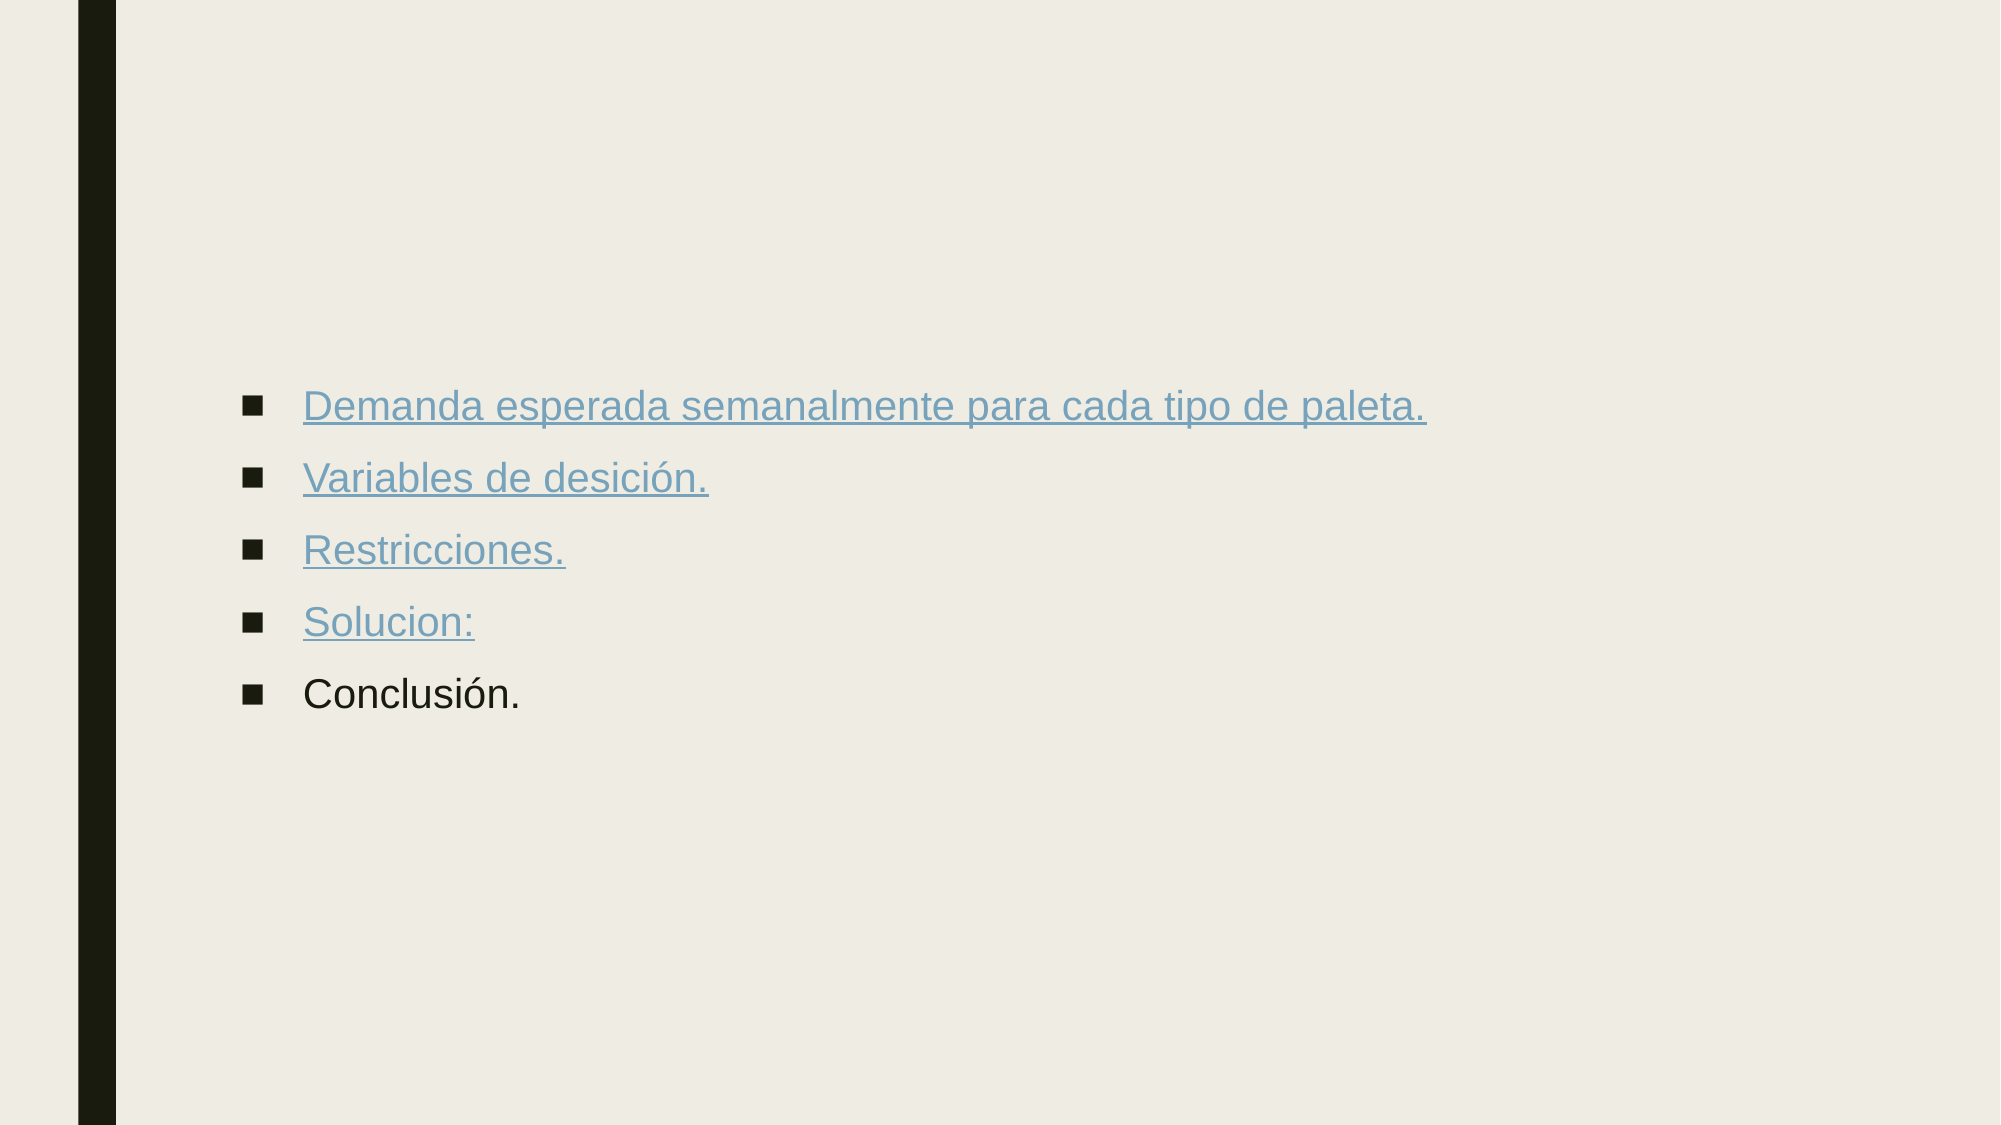

Demanda esperada semanalmente para cada tipo de paleta.
Variables de desición.
Restricciones.
Solucion:
Conclusión.